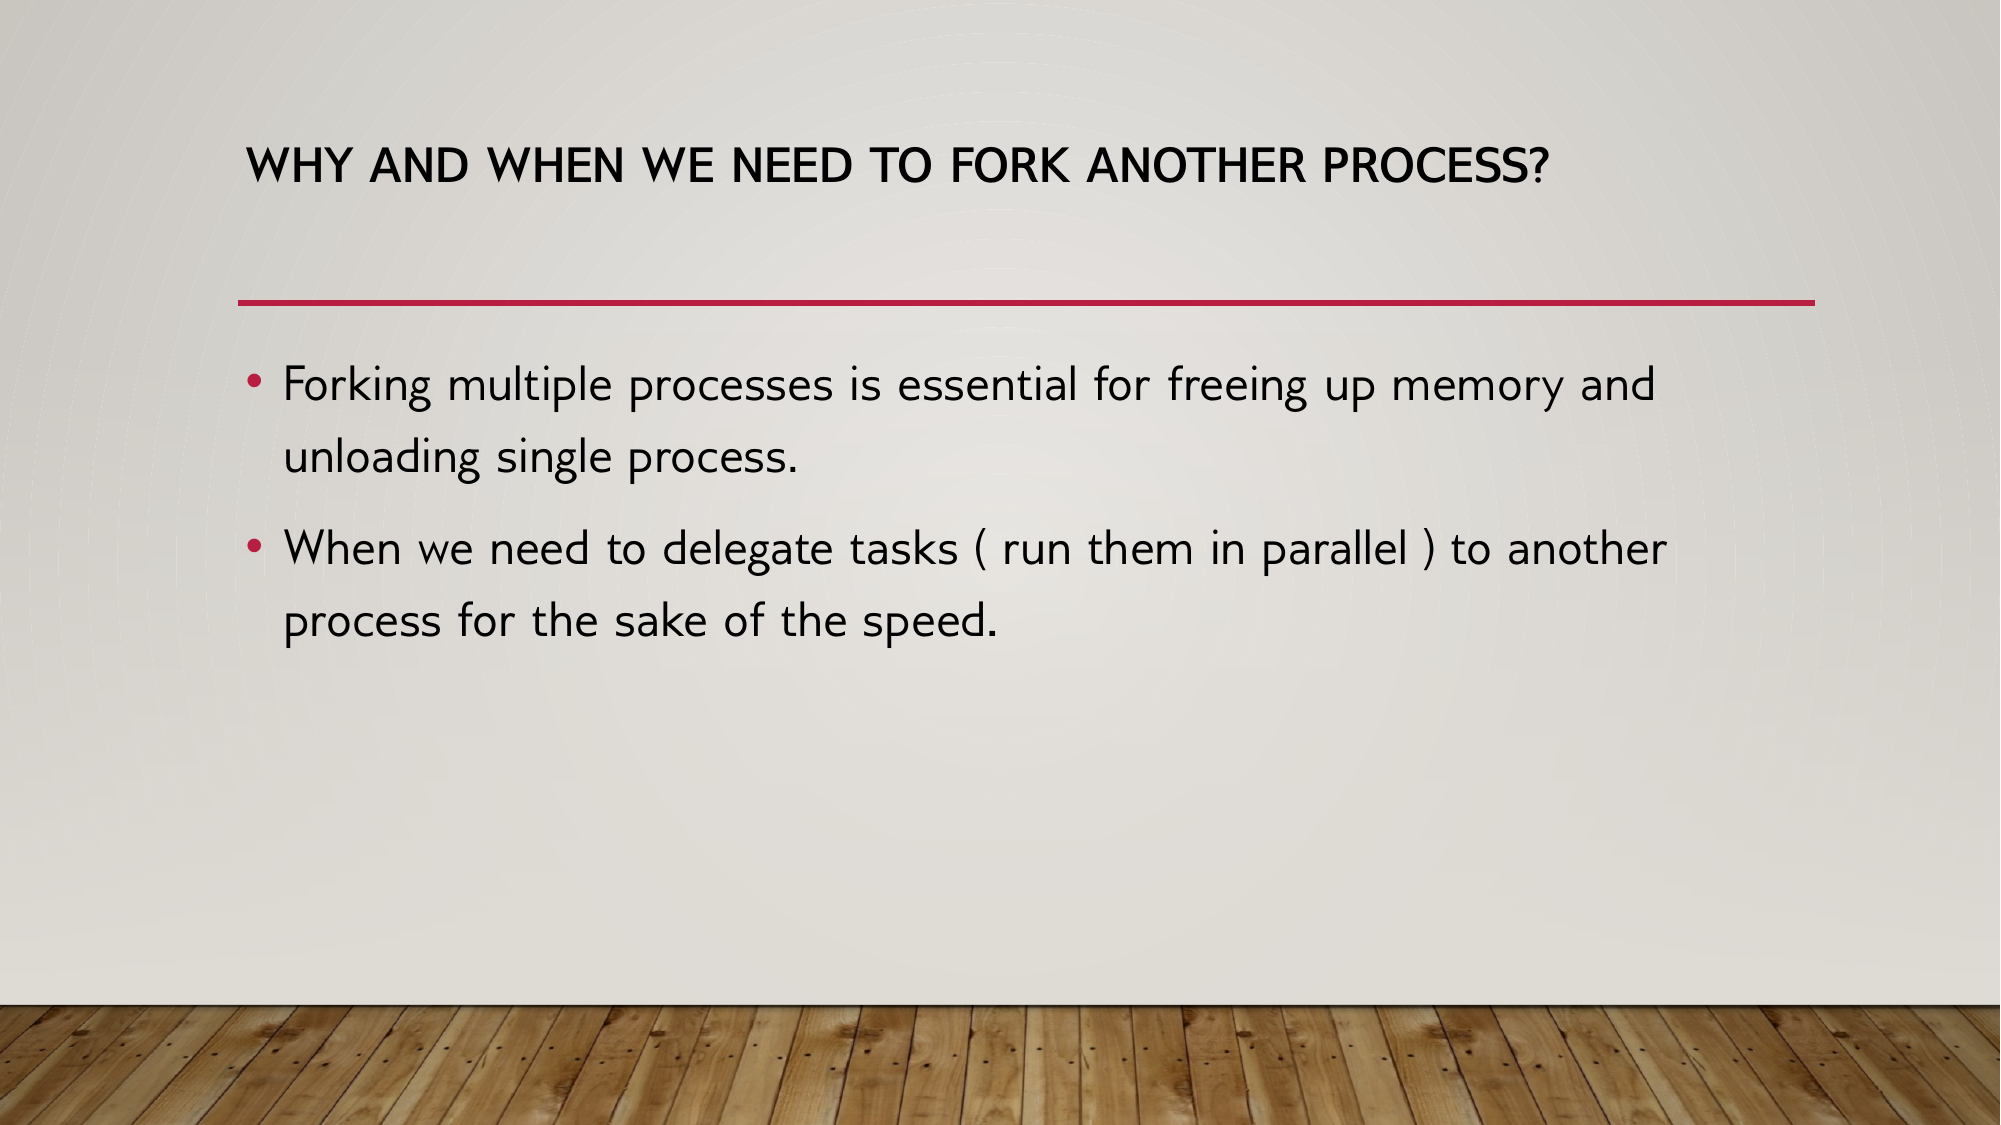

# Why and when we need to fork another process?
Forking multiple processes is essential for freeing up memory and unloading single process.
When we need to delegate tasks ( run them in parallel ) to another process for the sake of the speed.